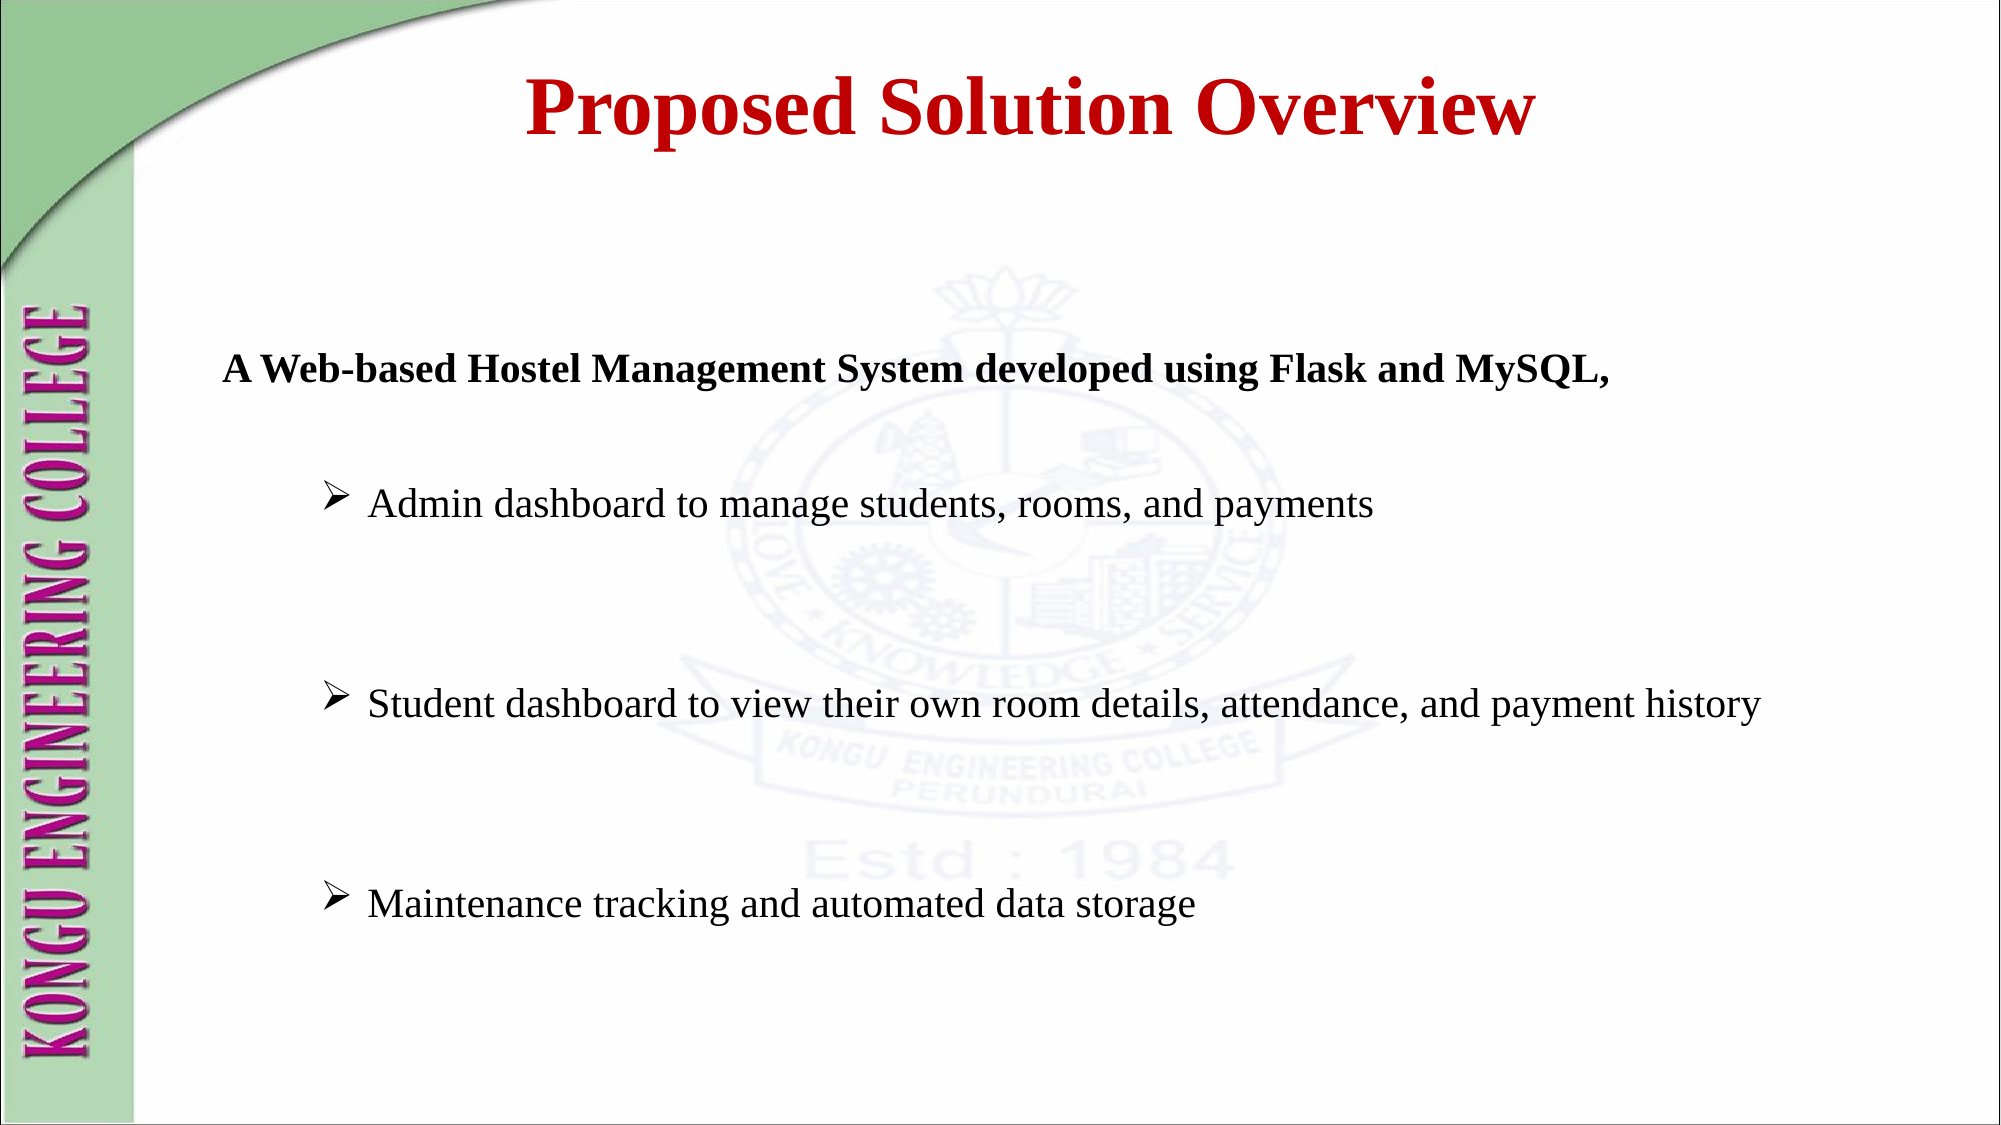

Proposed Solution Overview
A Web-based Hostel Management System developed using Flask and MySQL,
Admin dashboard to manage students, rooms, and payments

Student dashboard to view their own room details, attendance, and payment history

Maintenance tracking and automated data storage